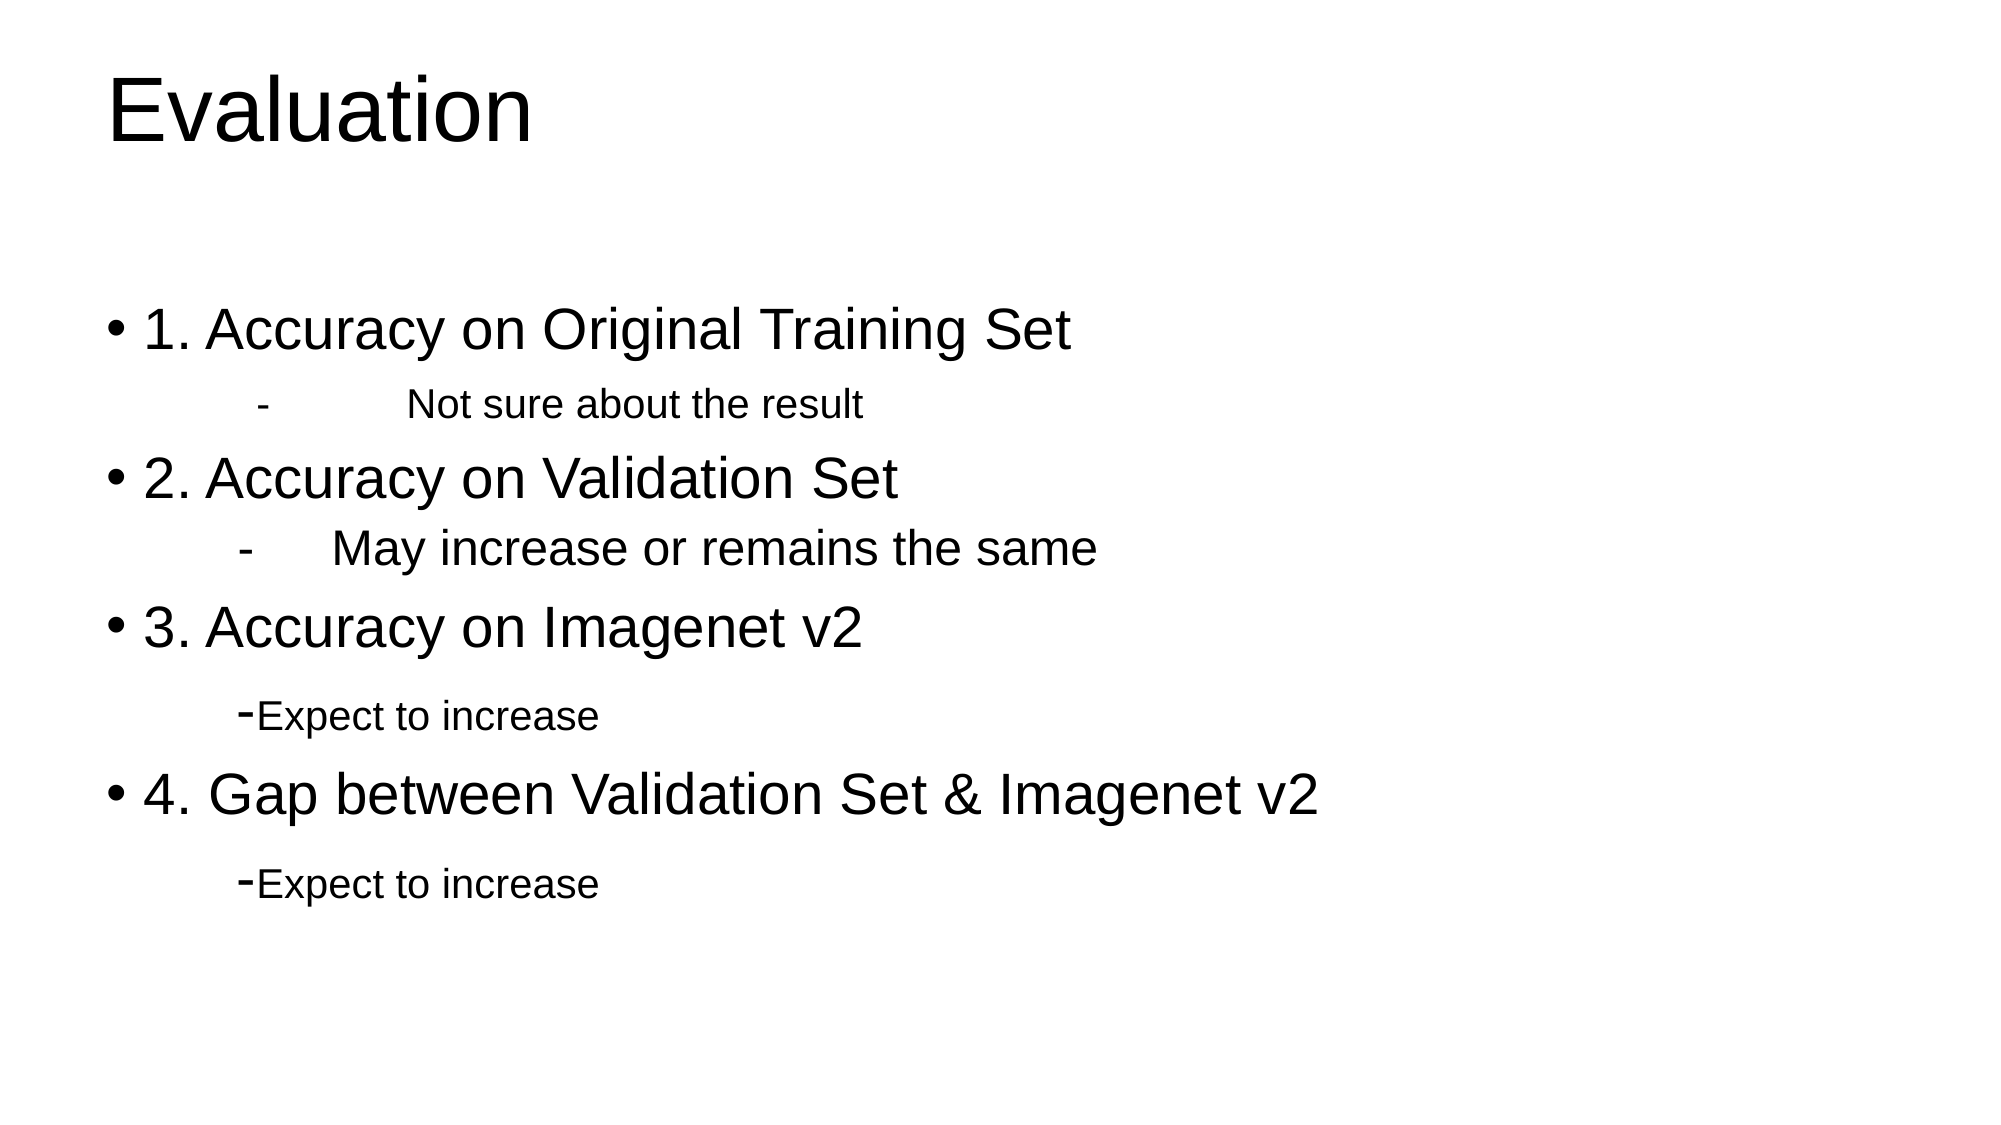

# Evaluation
1. Accuracy on Original Training Set
	-	Not sure about the result
2. Accuracy on Validation Set
    -	May increase or remains the same
3. Accuracy on Imagenet v2
        -	Expect to increase
4. Gap between Validation Set & Imagenet v2
        -	Expect to increase